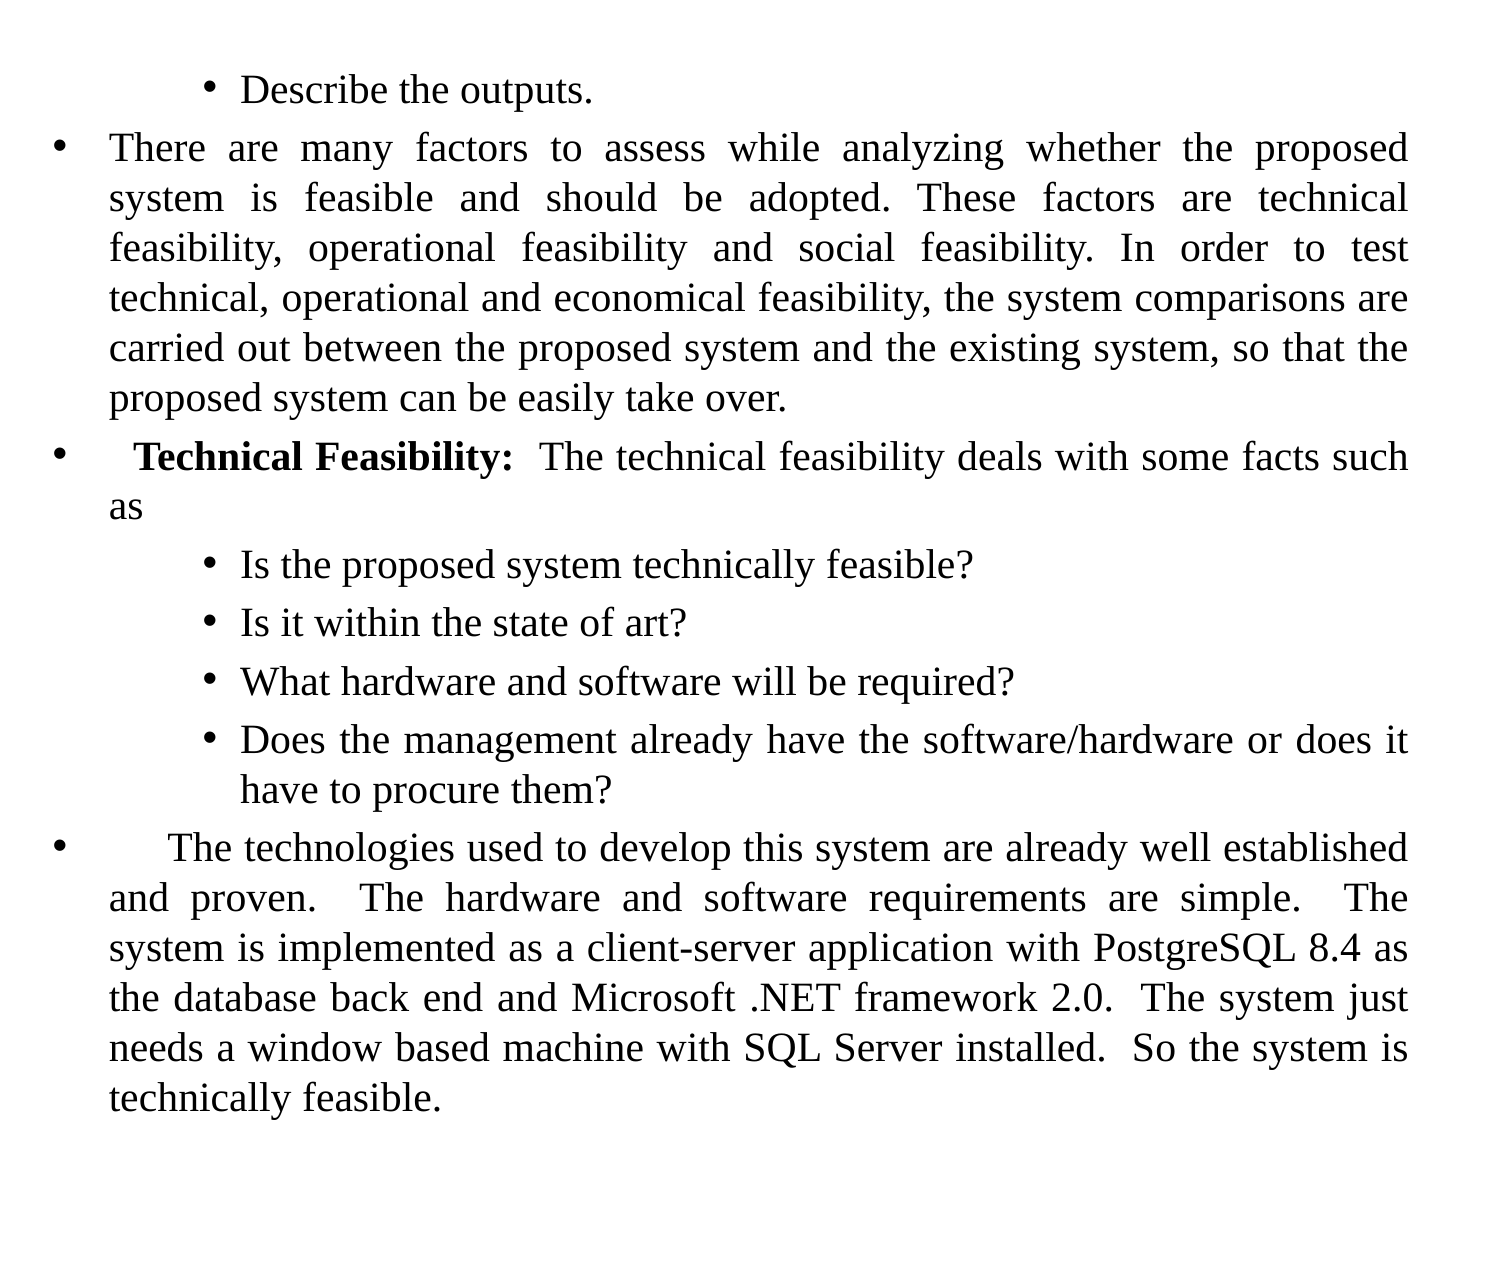

Describe the outputs.
There are many factors to assess while analyzing whether the proposed system is feasible and should be adopted. These factors are technical feasibility, operational feasibility and social feasibility. In order to test technical, operational and economical feasibility, the system comparisons are carried out between the proposed system and the existing system, so that the proposed system can be easily take over.
  Technical Feasibility:  The technical feasibility deals with some facts such as
Is the proposed system technically feasible?
Is it within the state of art?
What hardware and software will be required?
Does the management already have the software/hardware or does it have to procure them?
     The technologies used to develop this system are already well established and proven.  The hardware and software requirements are simple.  The system is implemented as a client-server application with PostgreSQL 8.4 as the database back end and Microsoft .NET framework 2.0.  The system just needs a window based machine with SQL Server installed.  So the system is technically feasible.